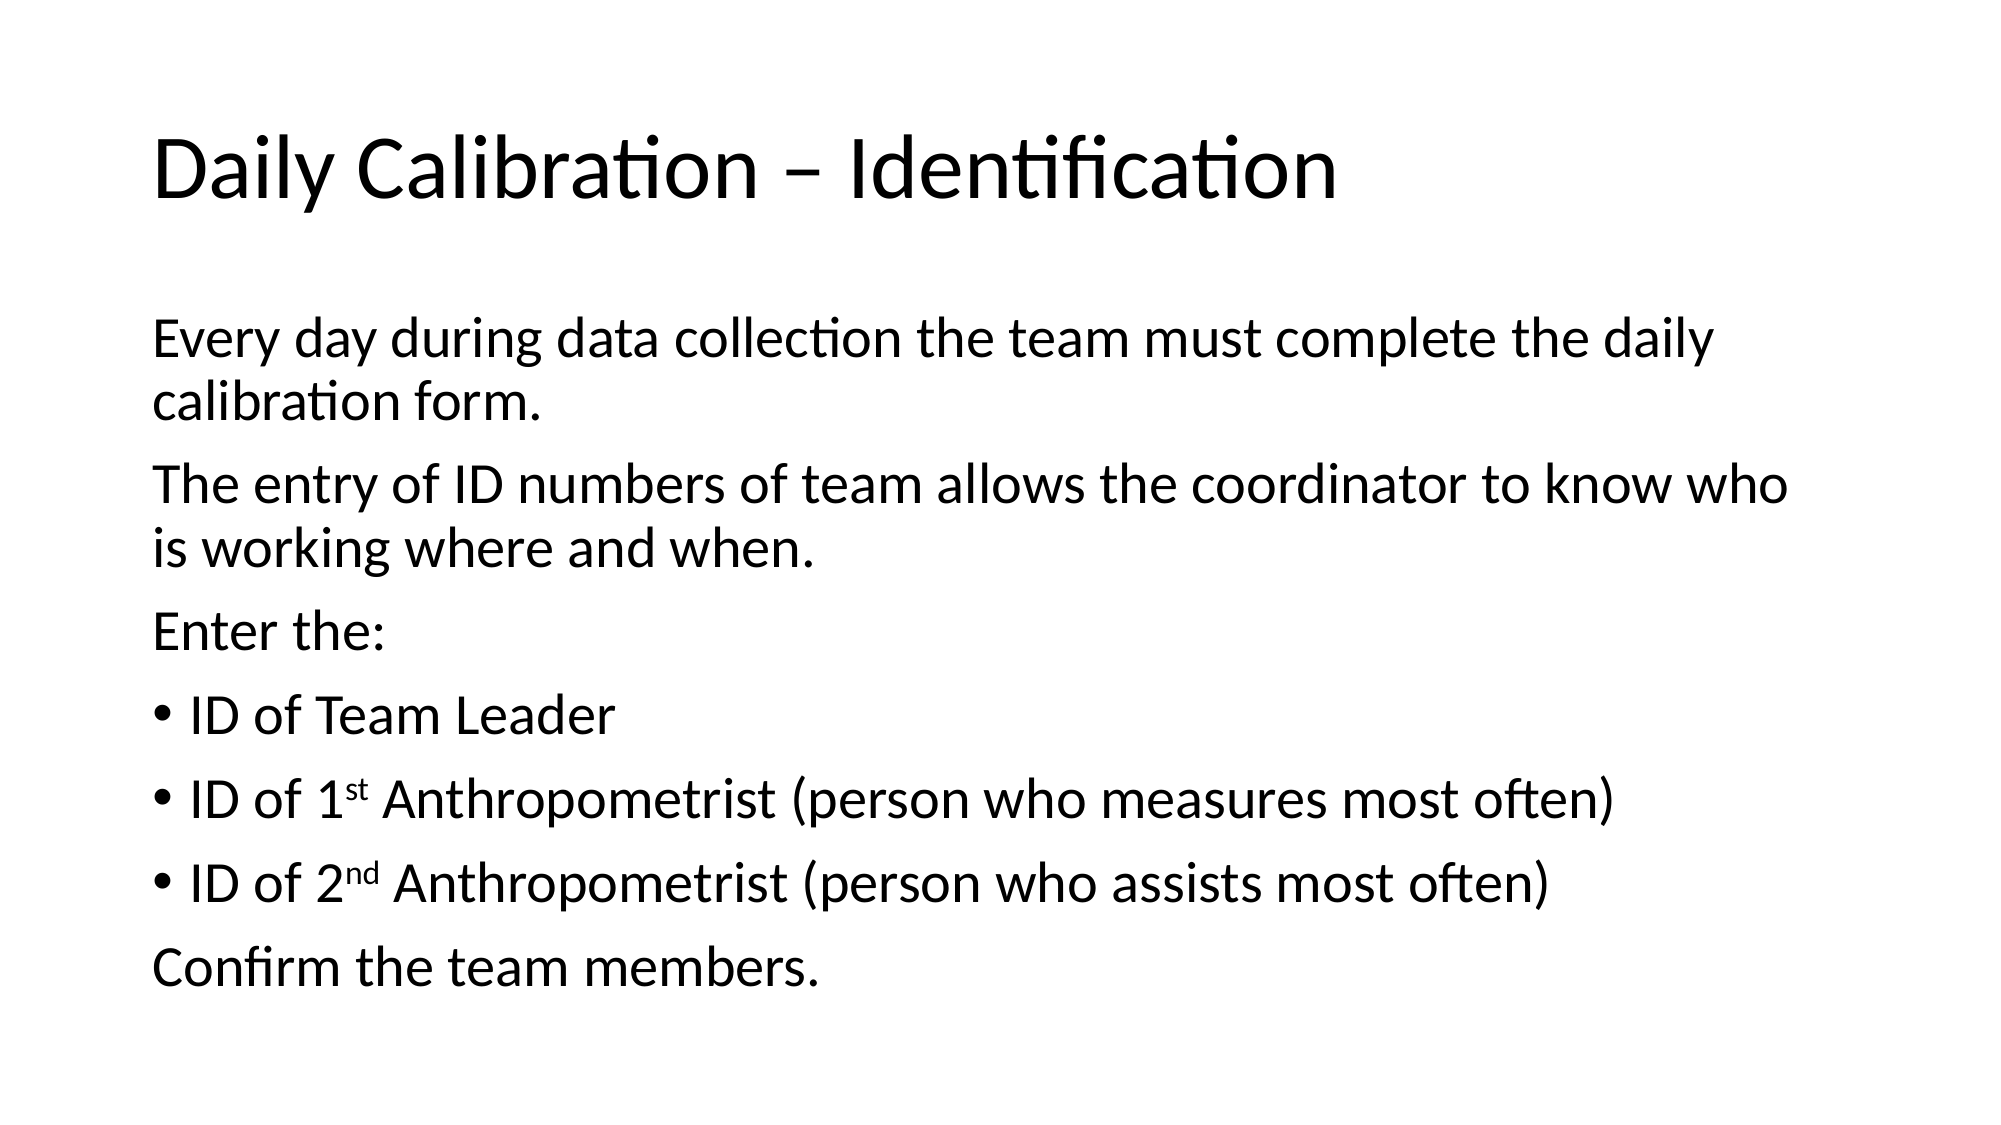

# Daily Calibration – Identification
Every day during data collection the team must complete the daily calibration form.
The entry of ID numbers of team allows the coordinator to know who is working where and when.
Enter the:
ID of Team Leader
ID of 1st Anthropometrist (person who measures most often)
ID of 2nd Anthropometrist (person who assists most often)
Confirm the team members.